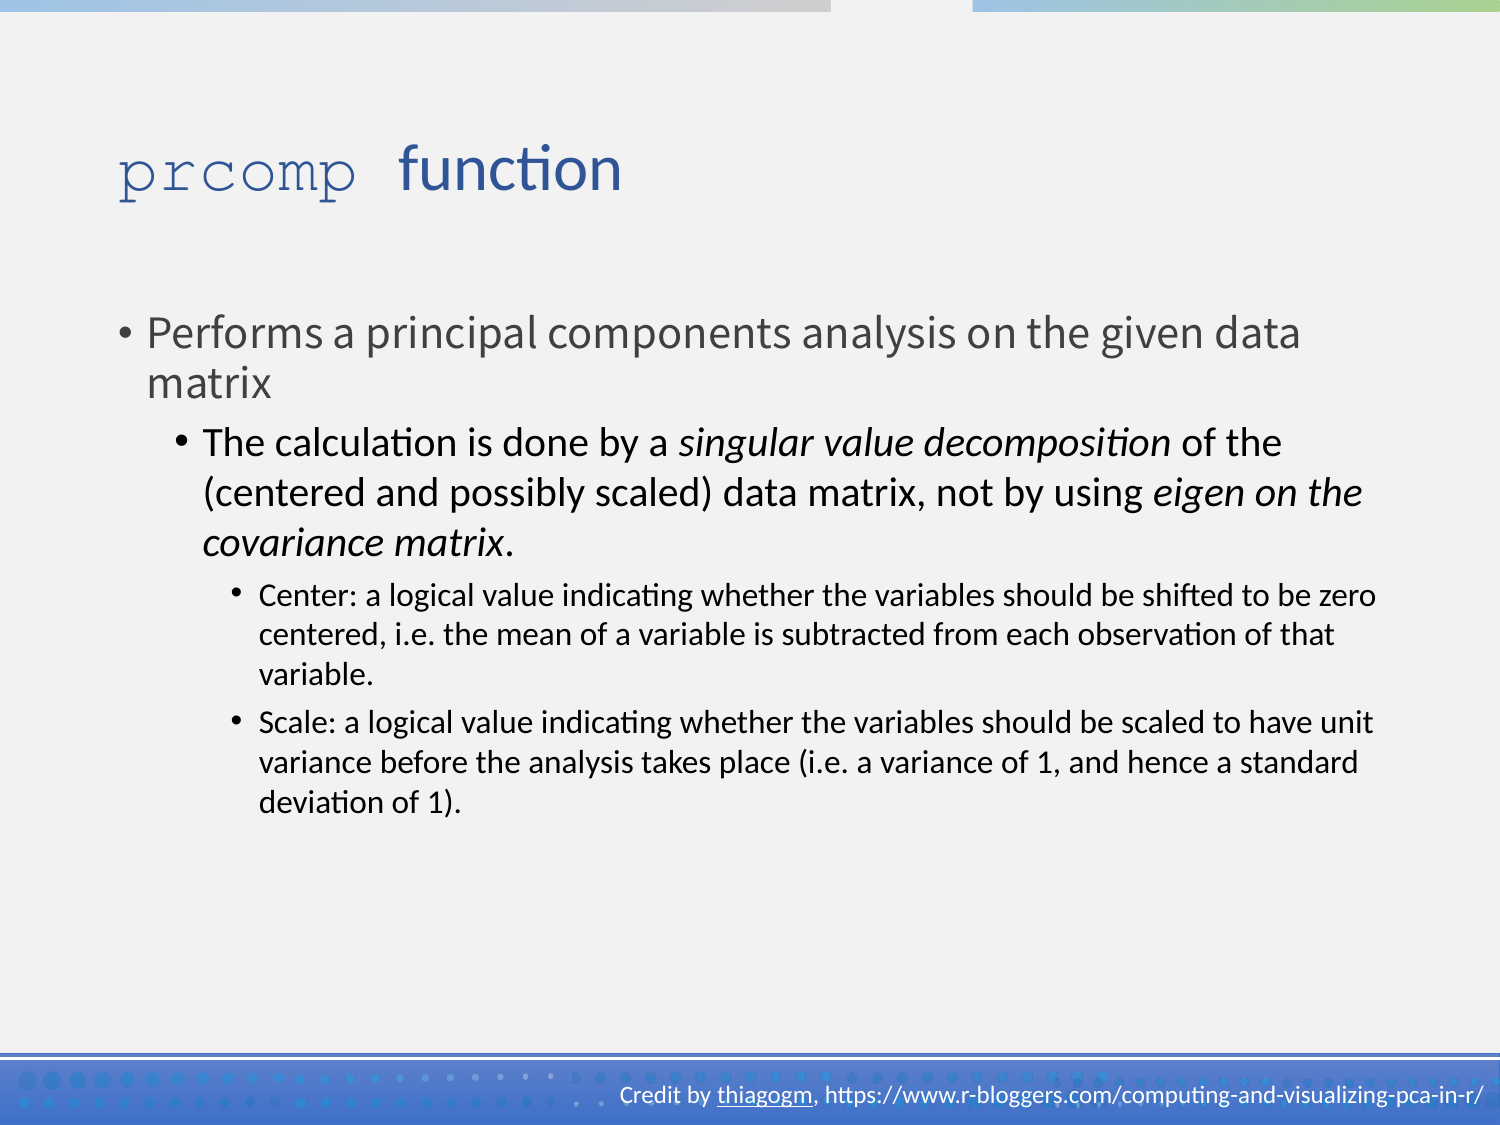

# prcomp function
Performs a principal components analysis on the given data matrix
The calculation is done by a singular value decomposition of the (centered and possibly scaled) data matrix, not by using eigen on the covariance matrix.
Center: a logical value indicating whether the variables should be shifted to be zero centered, i.e. the mean of a variable is subtracted from each observation of that variable.
Scale: a logical value indicating whether the variables should be scaled to have unit variance before the analysis takes place (i.e. a variance of 1, and hence a standard deviation of 1).
Credit by thiagogm, https://www.r-bloggers.com/computing-and-visualizing-pca-in-r/